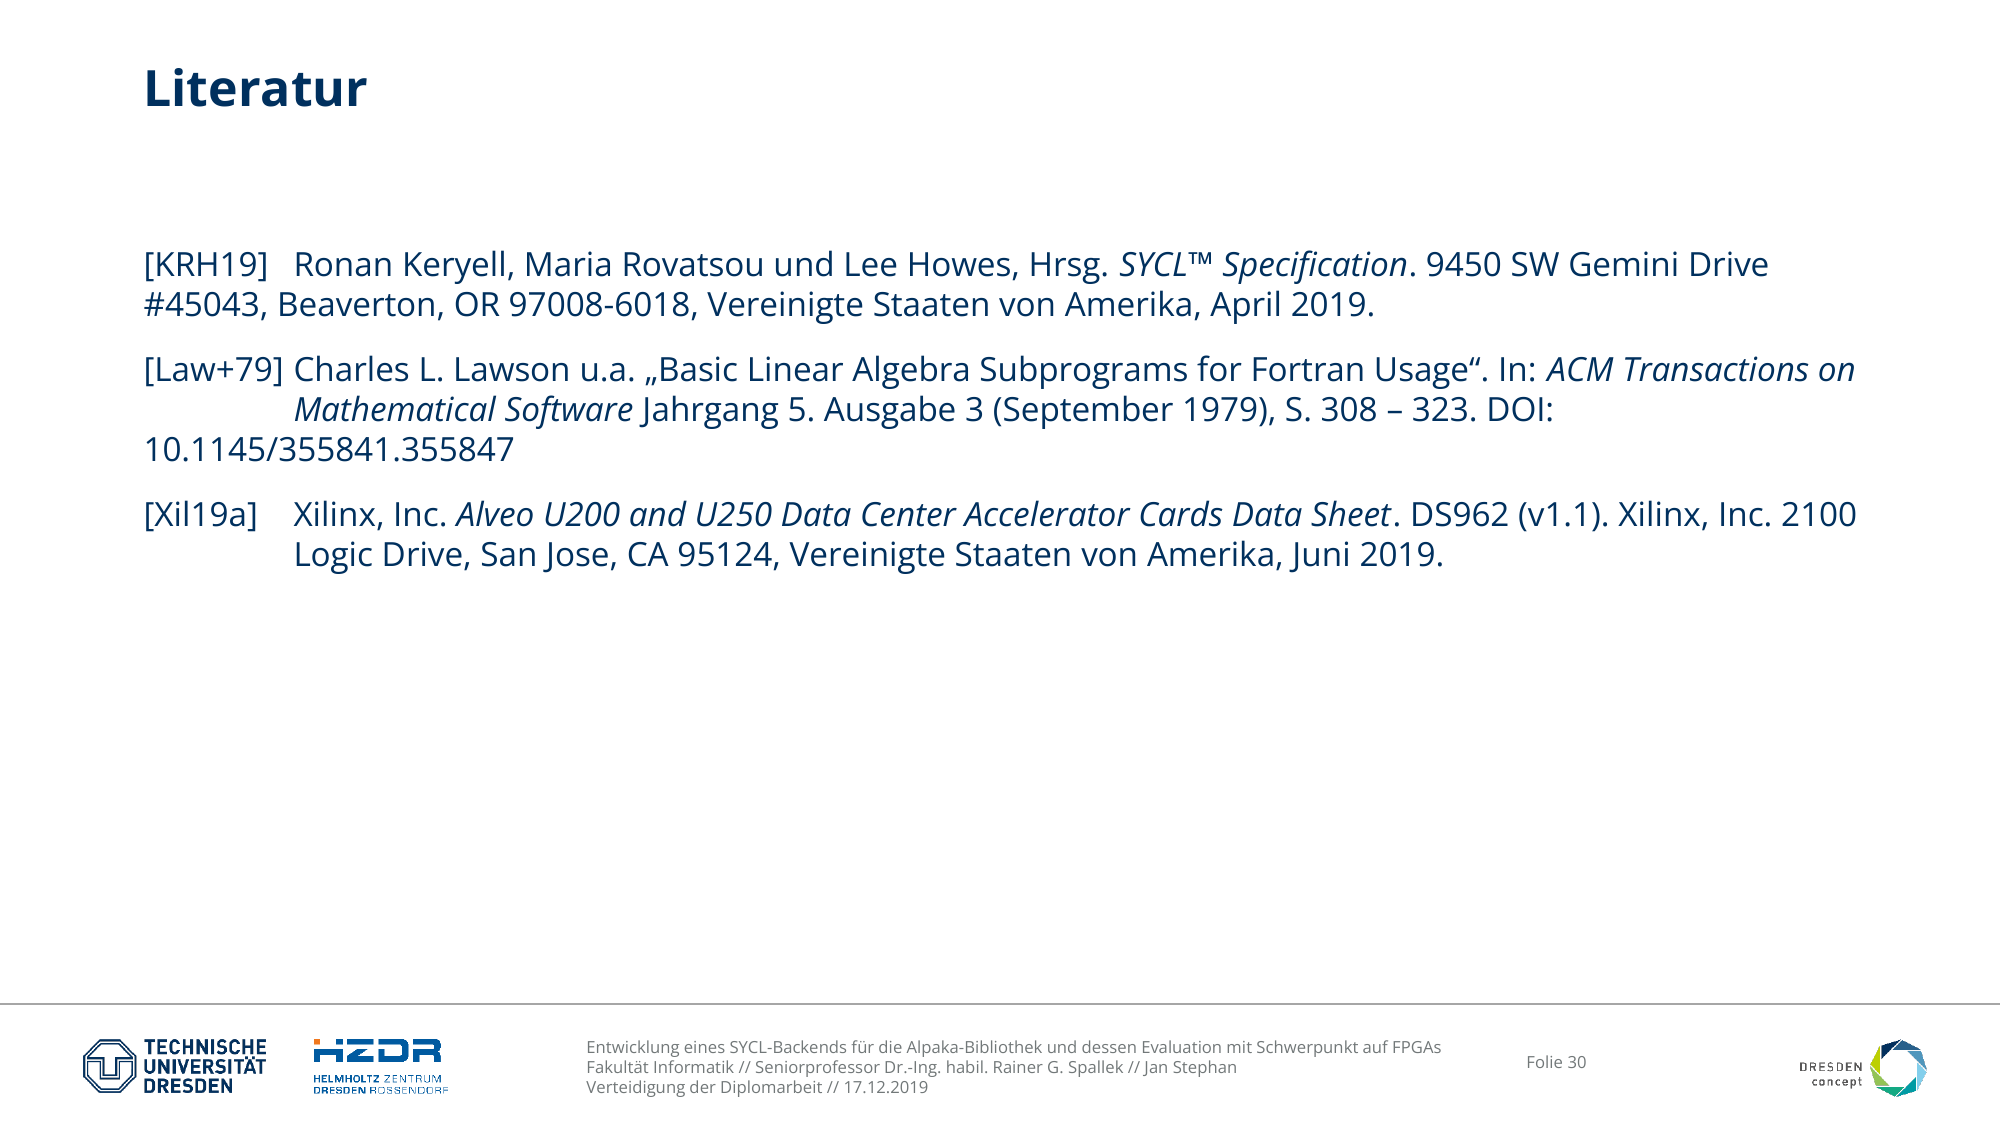

# Literatur
[KRH19]	Ronan Keryell, Maria Rovatsou und Lee Howes, Hrsg. SYCL™ Specification. 9450 SW Gemini Drive 	#45043, Beaverton, OR 97008-6018, Vereinigte Staaten von Amerika, April 2019.
[Law+79]	Charles L. Lawson u.a. „Basic Linear Algebra Subprograms for Fortran Usage“. In: ACM Transactions on 	Mathematical Software Jahrgang 5. Ausgabe 3 (September 1979), S. 308 – 323. DOI: 	10.1145/355841.355847
[Xil19a]	Xilinx, Inc. Alveo U200 and U250 Data Center Accelerator Cards Data Sheet. DS962 (v1.1). Xilinx, Inc. 2100 	Logic Drive, San Jose, CA 95124, Vereinigte Staaten von Amerika, Juni 2019.